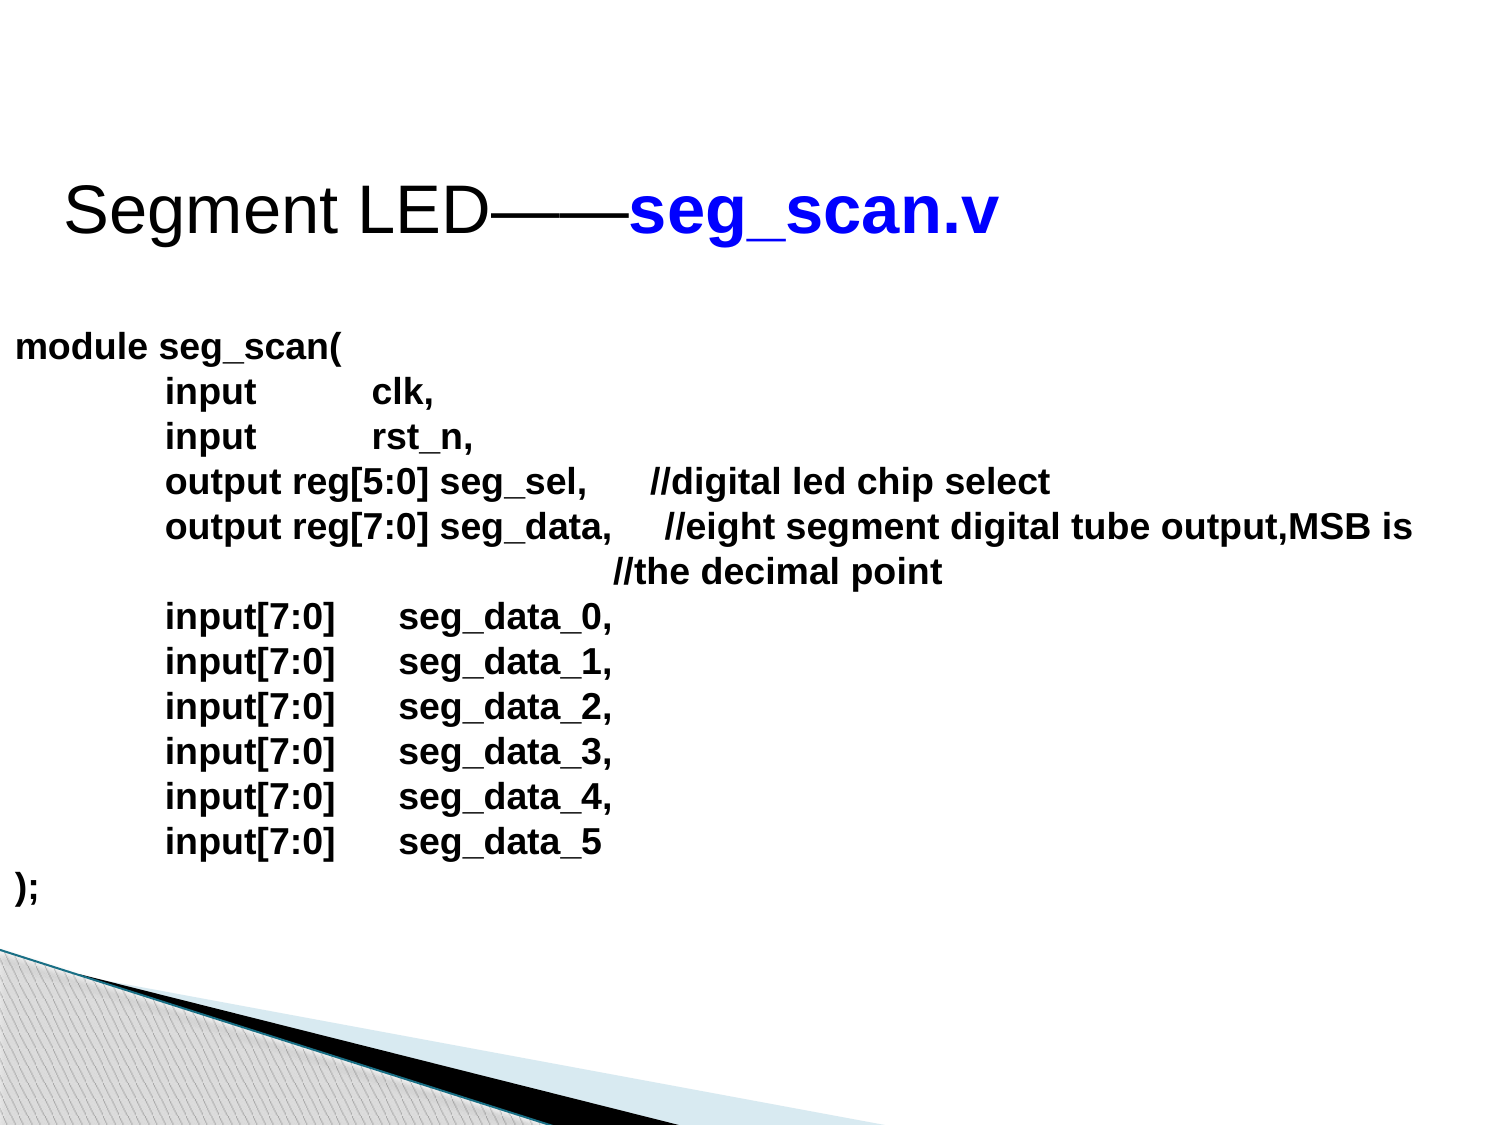

Segment LED——seg_scan.v
module seg_scan(
	input           clk,
	input           rst_n,
	output reg[5:0] seg_sel,      //digital led chip select
	output reg[7:0] seg_data,     //eight segment digital tube output,MSB is
                                                         //the decimal point
	input[7:0]      seg_data_0,
	input[7:0]      seg_data_1,
	input[7:0]      seg_data_2,
	input[7:0]      seg_data_3,
	input[7:0]      seg_data_4,
	input[7:0]      seg_data_5
);